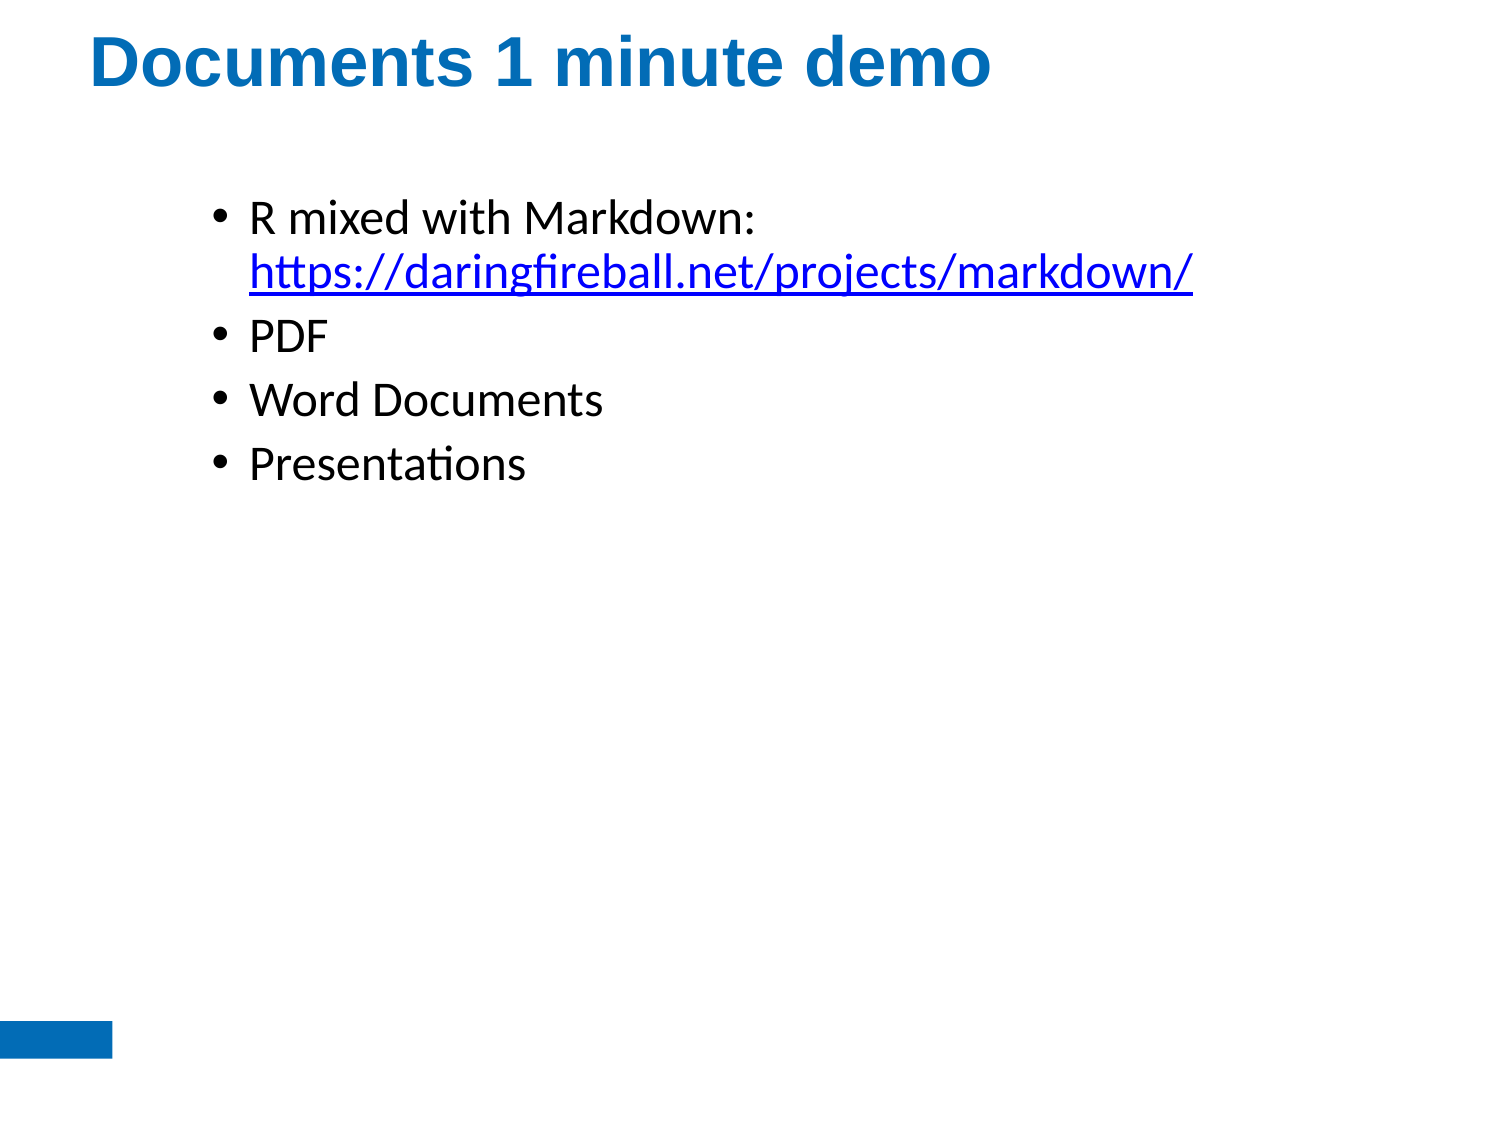

# Documents 1 minute demo
R mixed with Markdown: https://daringfireball.net/projects/markdown/
PDF
Word Documents
Presentations